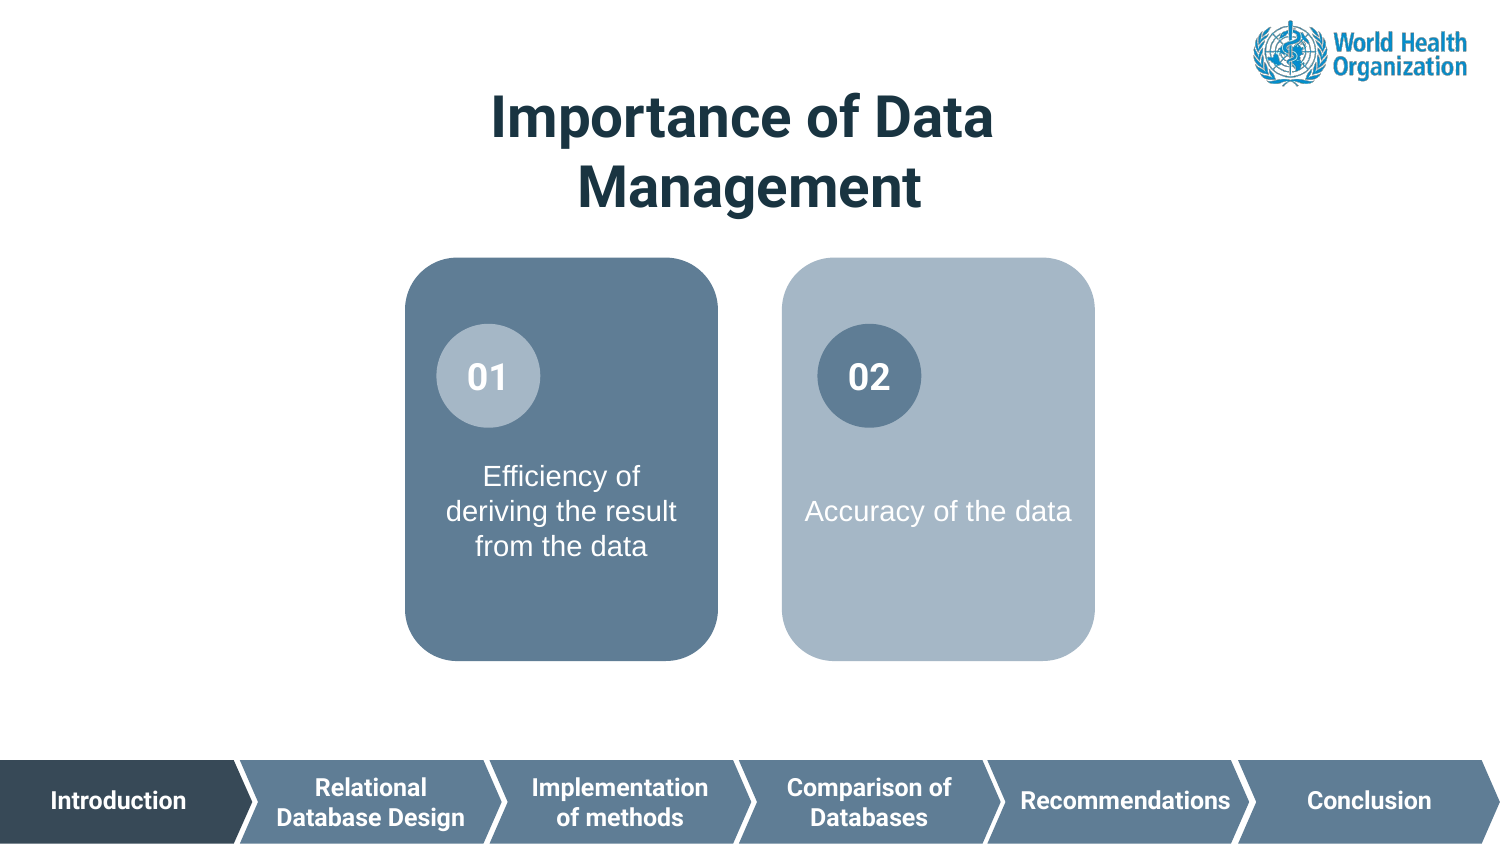

# Importance of Data
Management

02
01
02
Efficiency of deriving the result from the data
Accuracy of the data
Relational Database Design
Implementation of methods
Comparison of Databases

Recommendations
Introduction
Conclusion